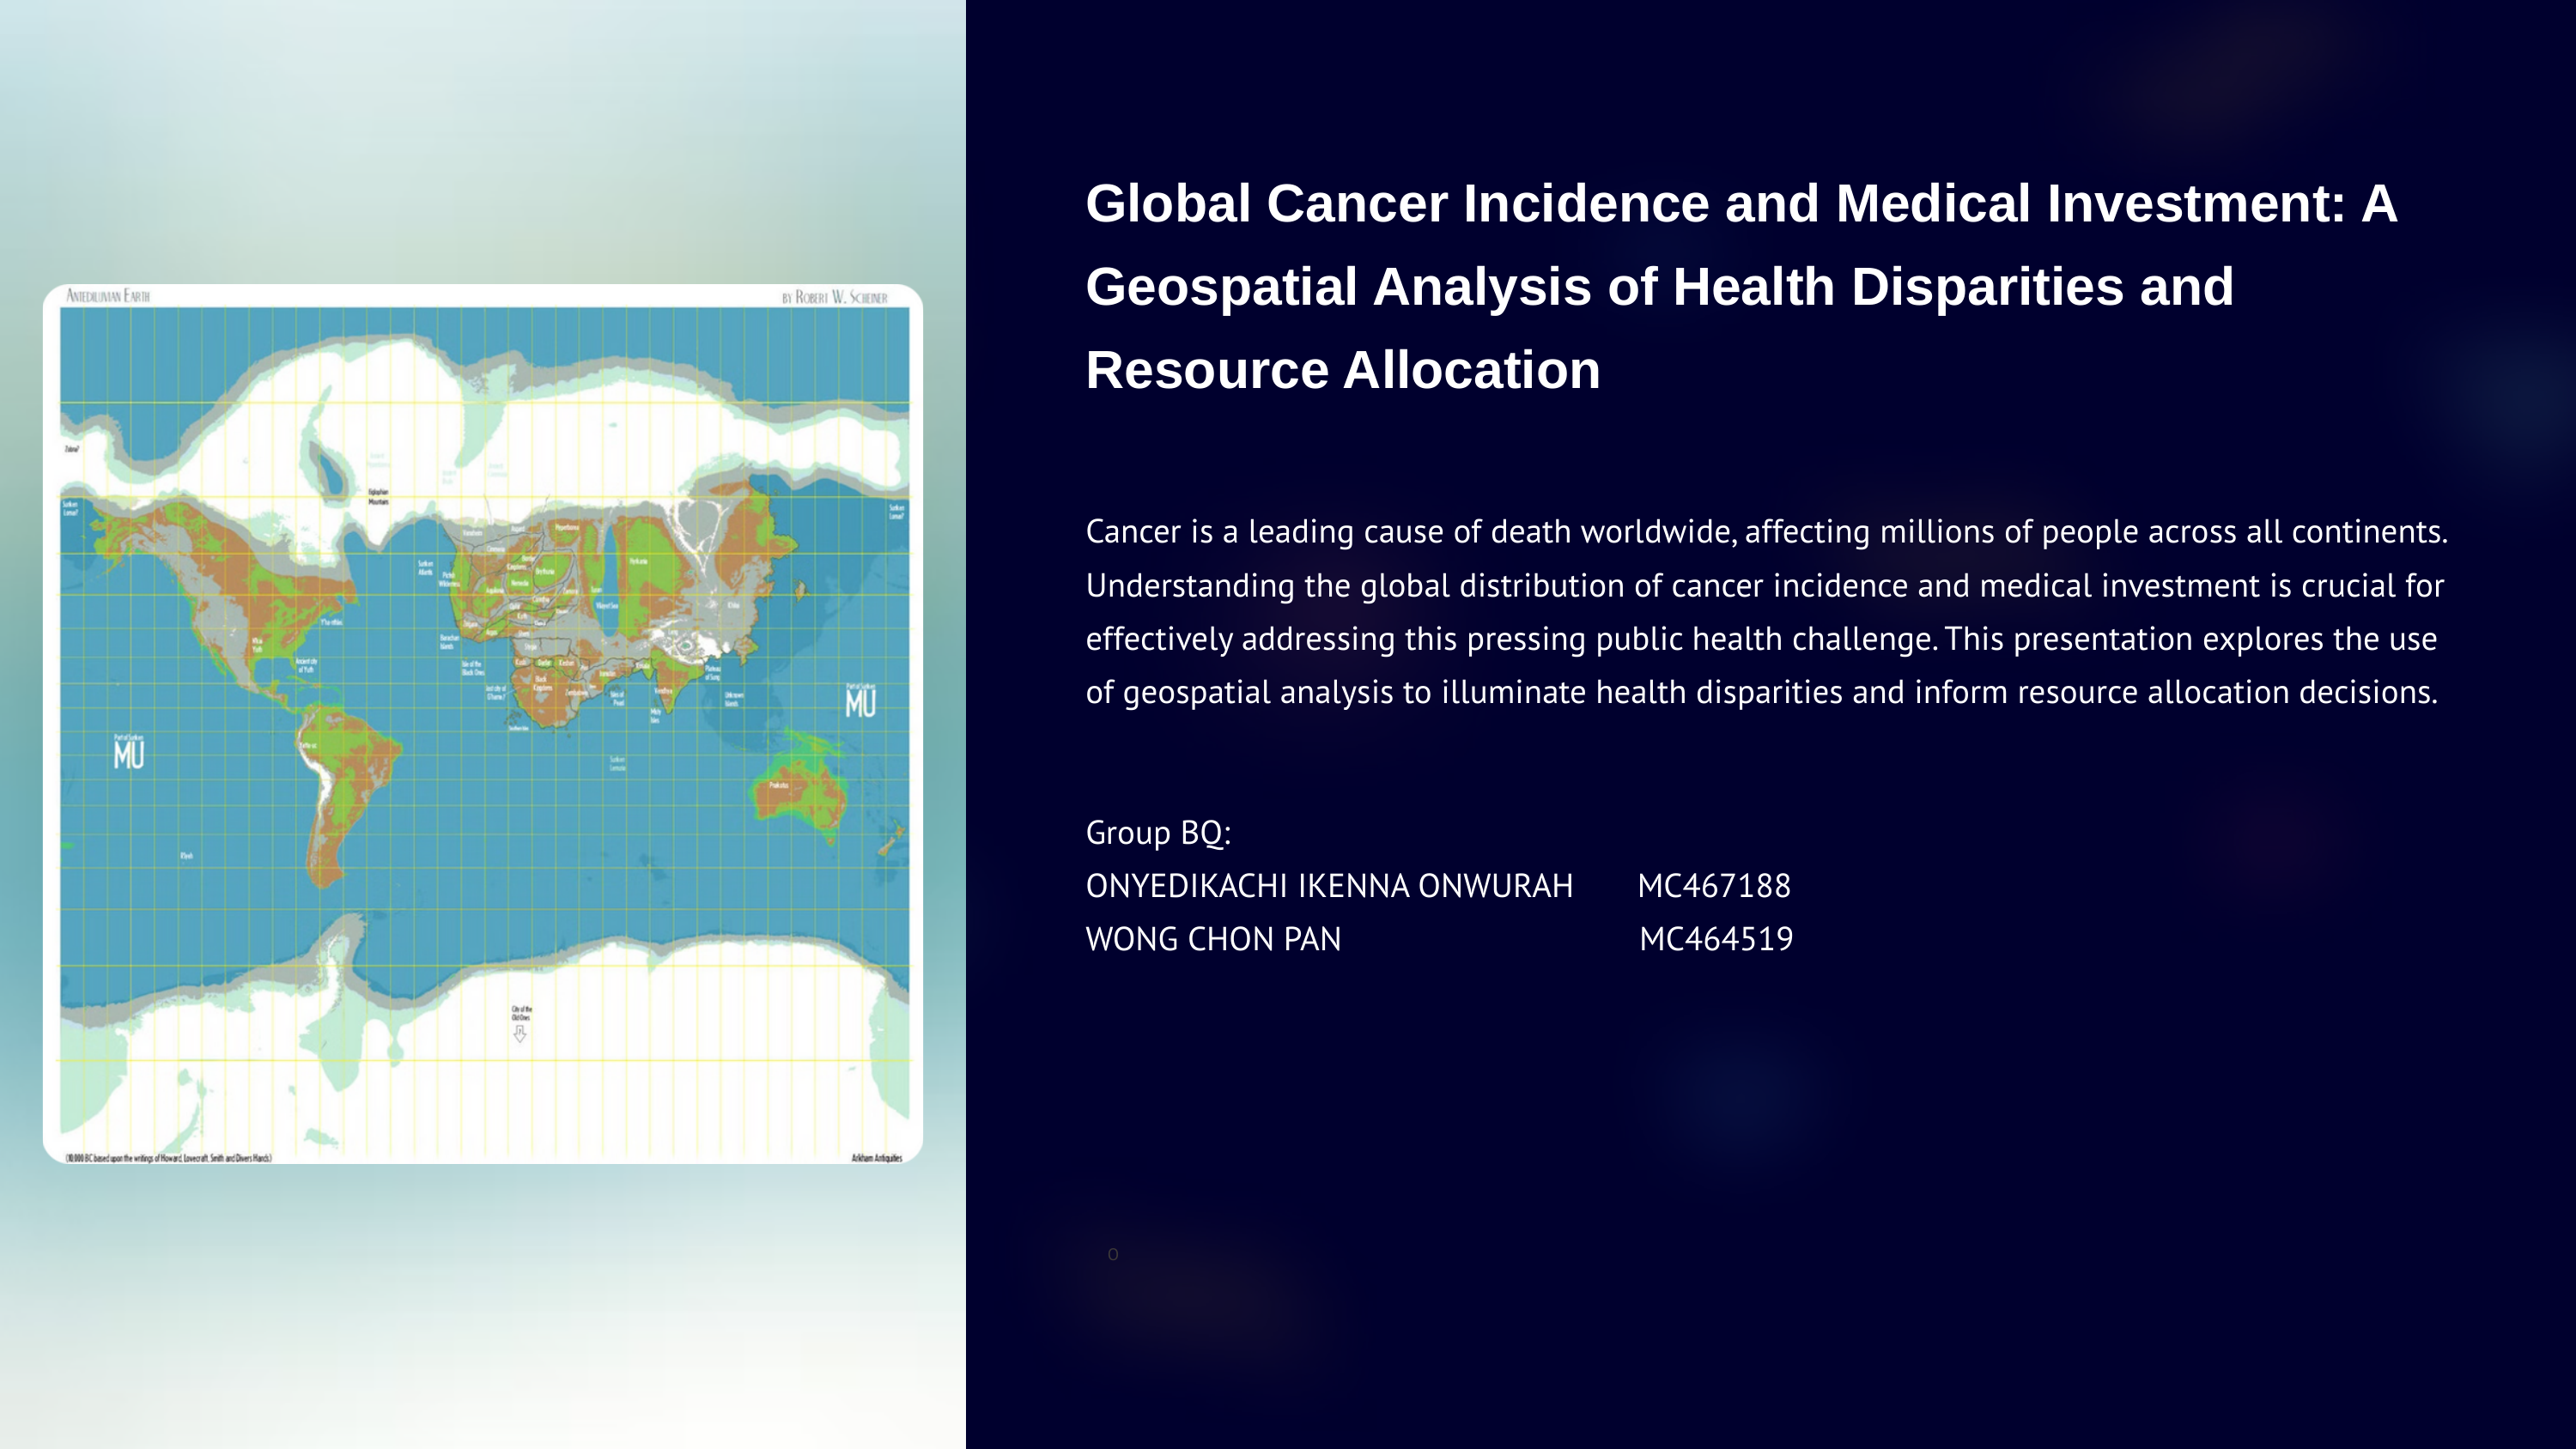

Global Cancer Incidence and Medical Investment: A Geospatial Analysis of Health Disparities and Resource Allocation

Cancer is a leading cause of death worldwide, affecting millions of people across all continents. Understanding the global distribution of cancer incidence and medical investment is crucial for effectively addressing this pressing public health challenge. This presentation explores the use of geospatial analysis to illuminate health disparities and inform resource allocation decisions.
Group BQ:
ONYEDIKACHI IKENNA ONWURAH       MC467188
WONG CHON PAN                                 MC464519
O